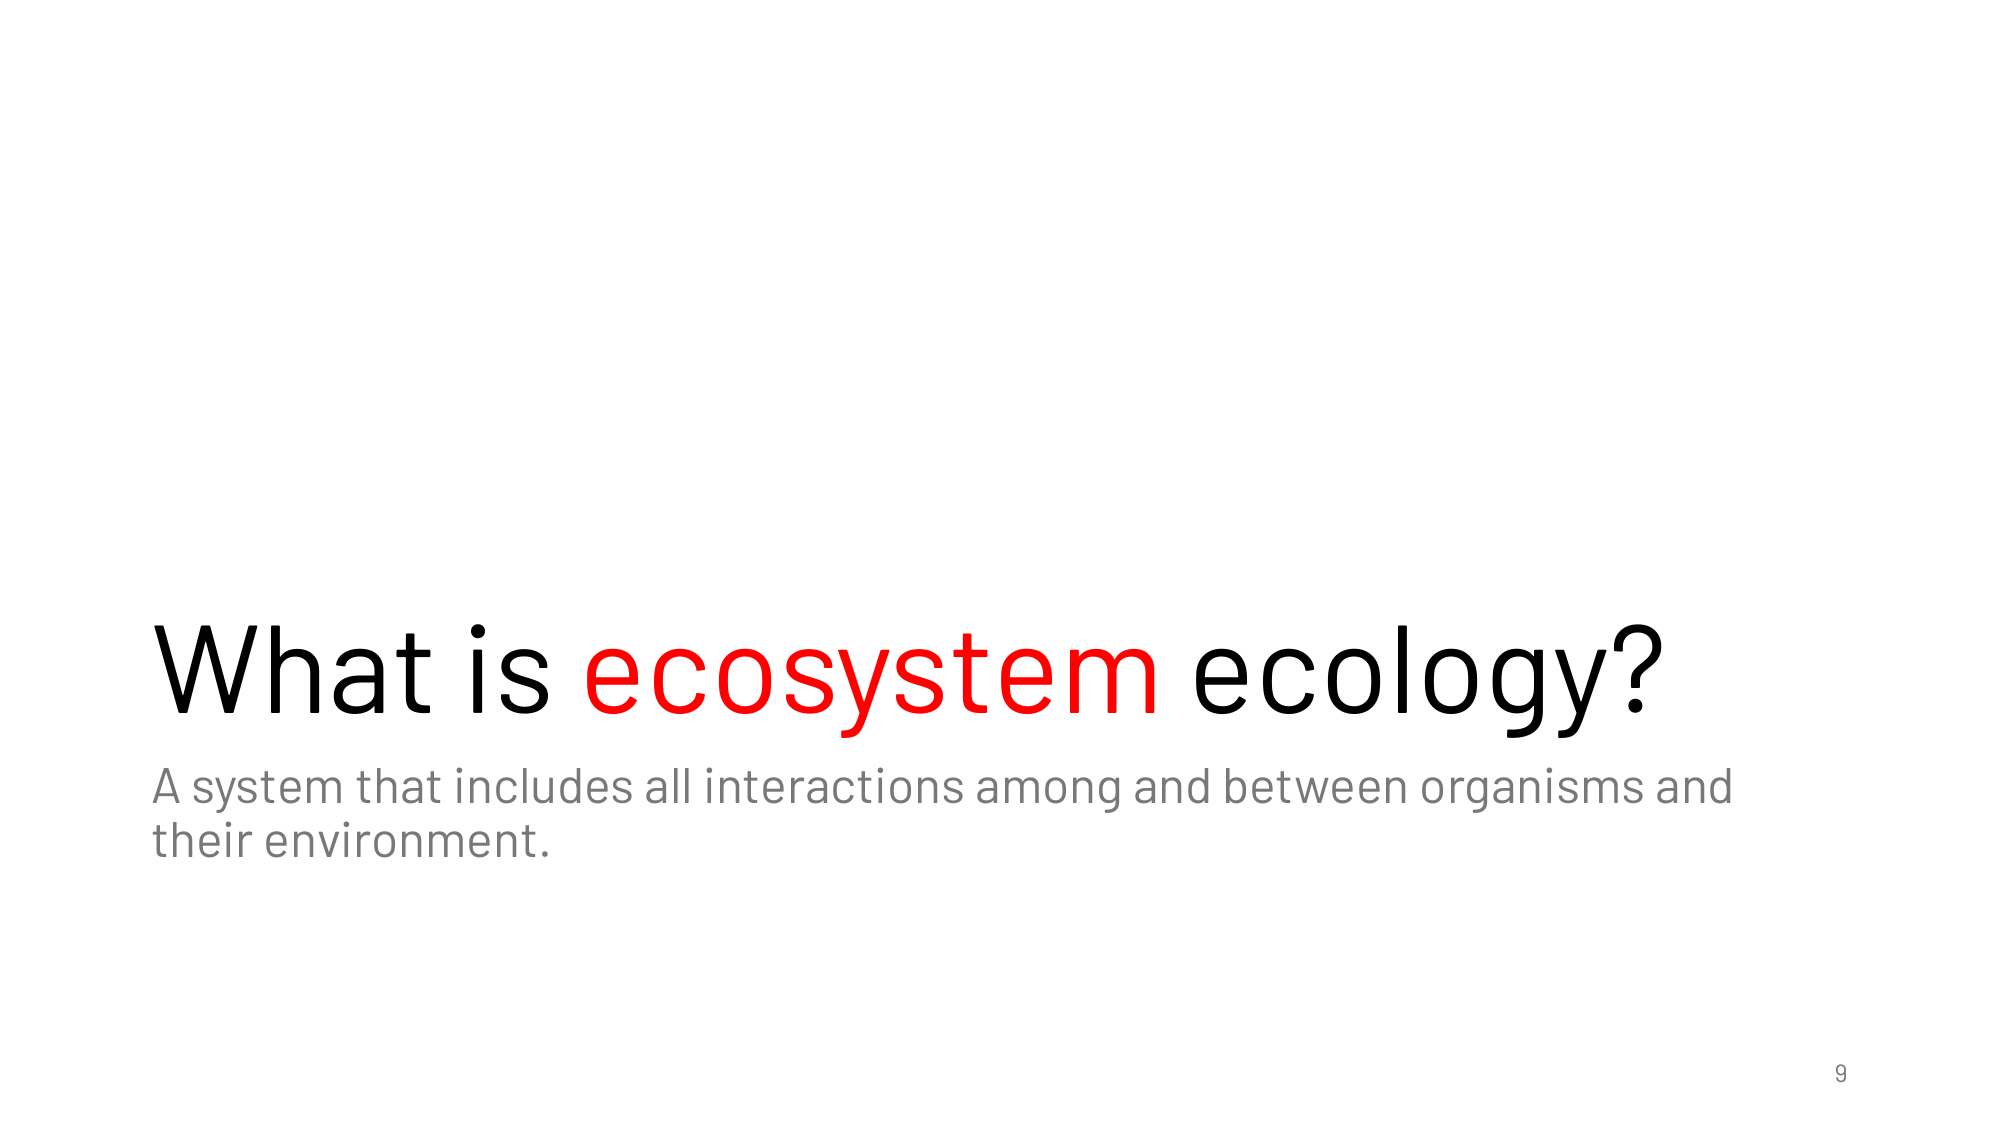

# What is ecosystem ecology?
A system that includes all interactions among and between organisms and their environment.
9